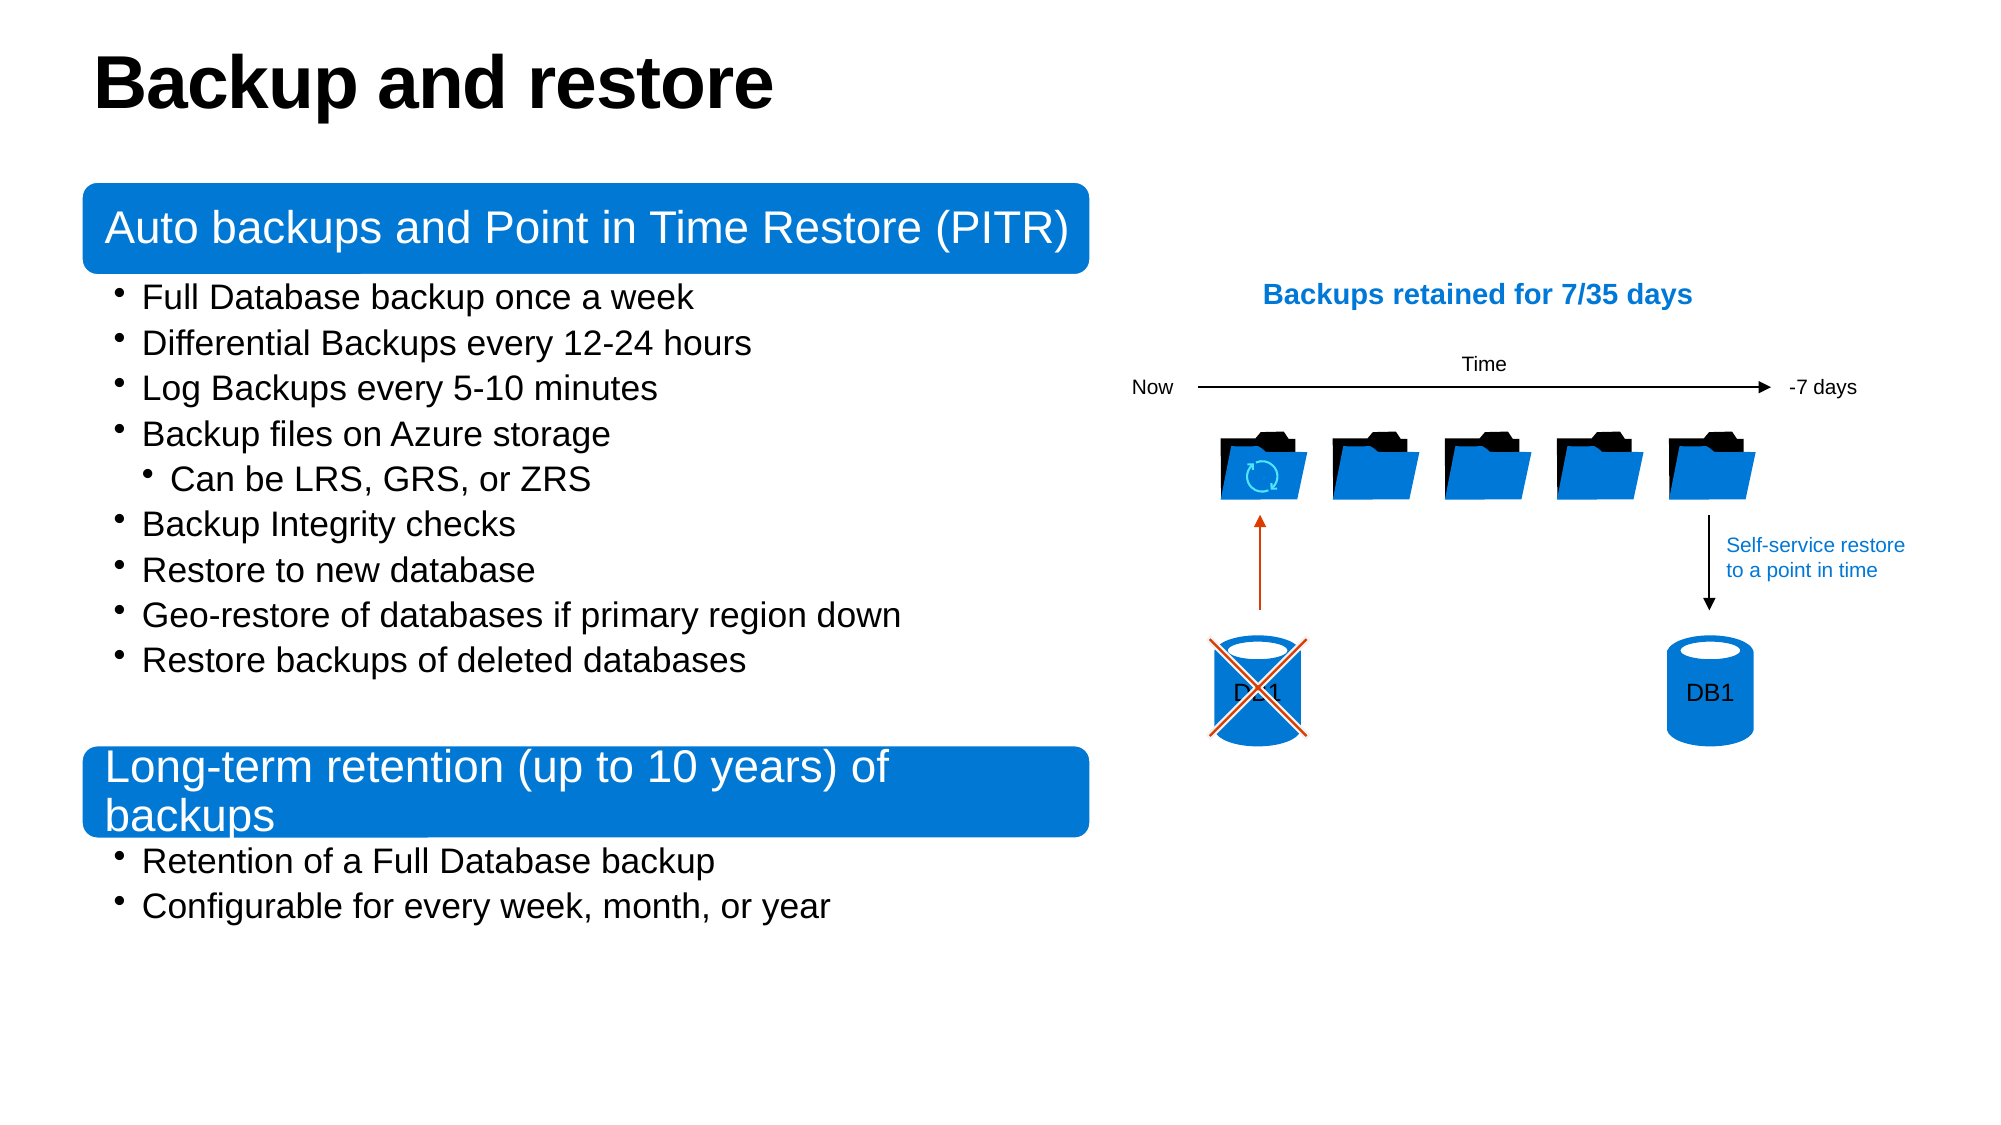

# Backup and restore
Auto backups and Point in Time Restore (PITR)
Full Database backup once a week
Differential Backups every 12-24 hours
Log Backups every 5-10 minutes
Backup files on Azure storage
Can be LRS, GRS, or ZRS
Backup Integrity checks
Restore to new database
Geo-restore of databases if primary region down
Restore backups of deleted databases
Long-term retention (up to 10 years) of backups
Retention of a Full Database backup
Configurable for every week, month, or year
Backups retained for 7/35 days
Time
Now
-7 days

Self-service restore to a point in time

DB1
DB1